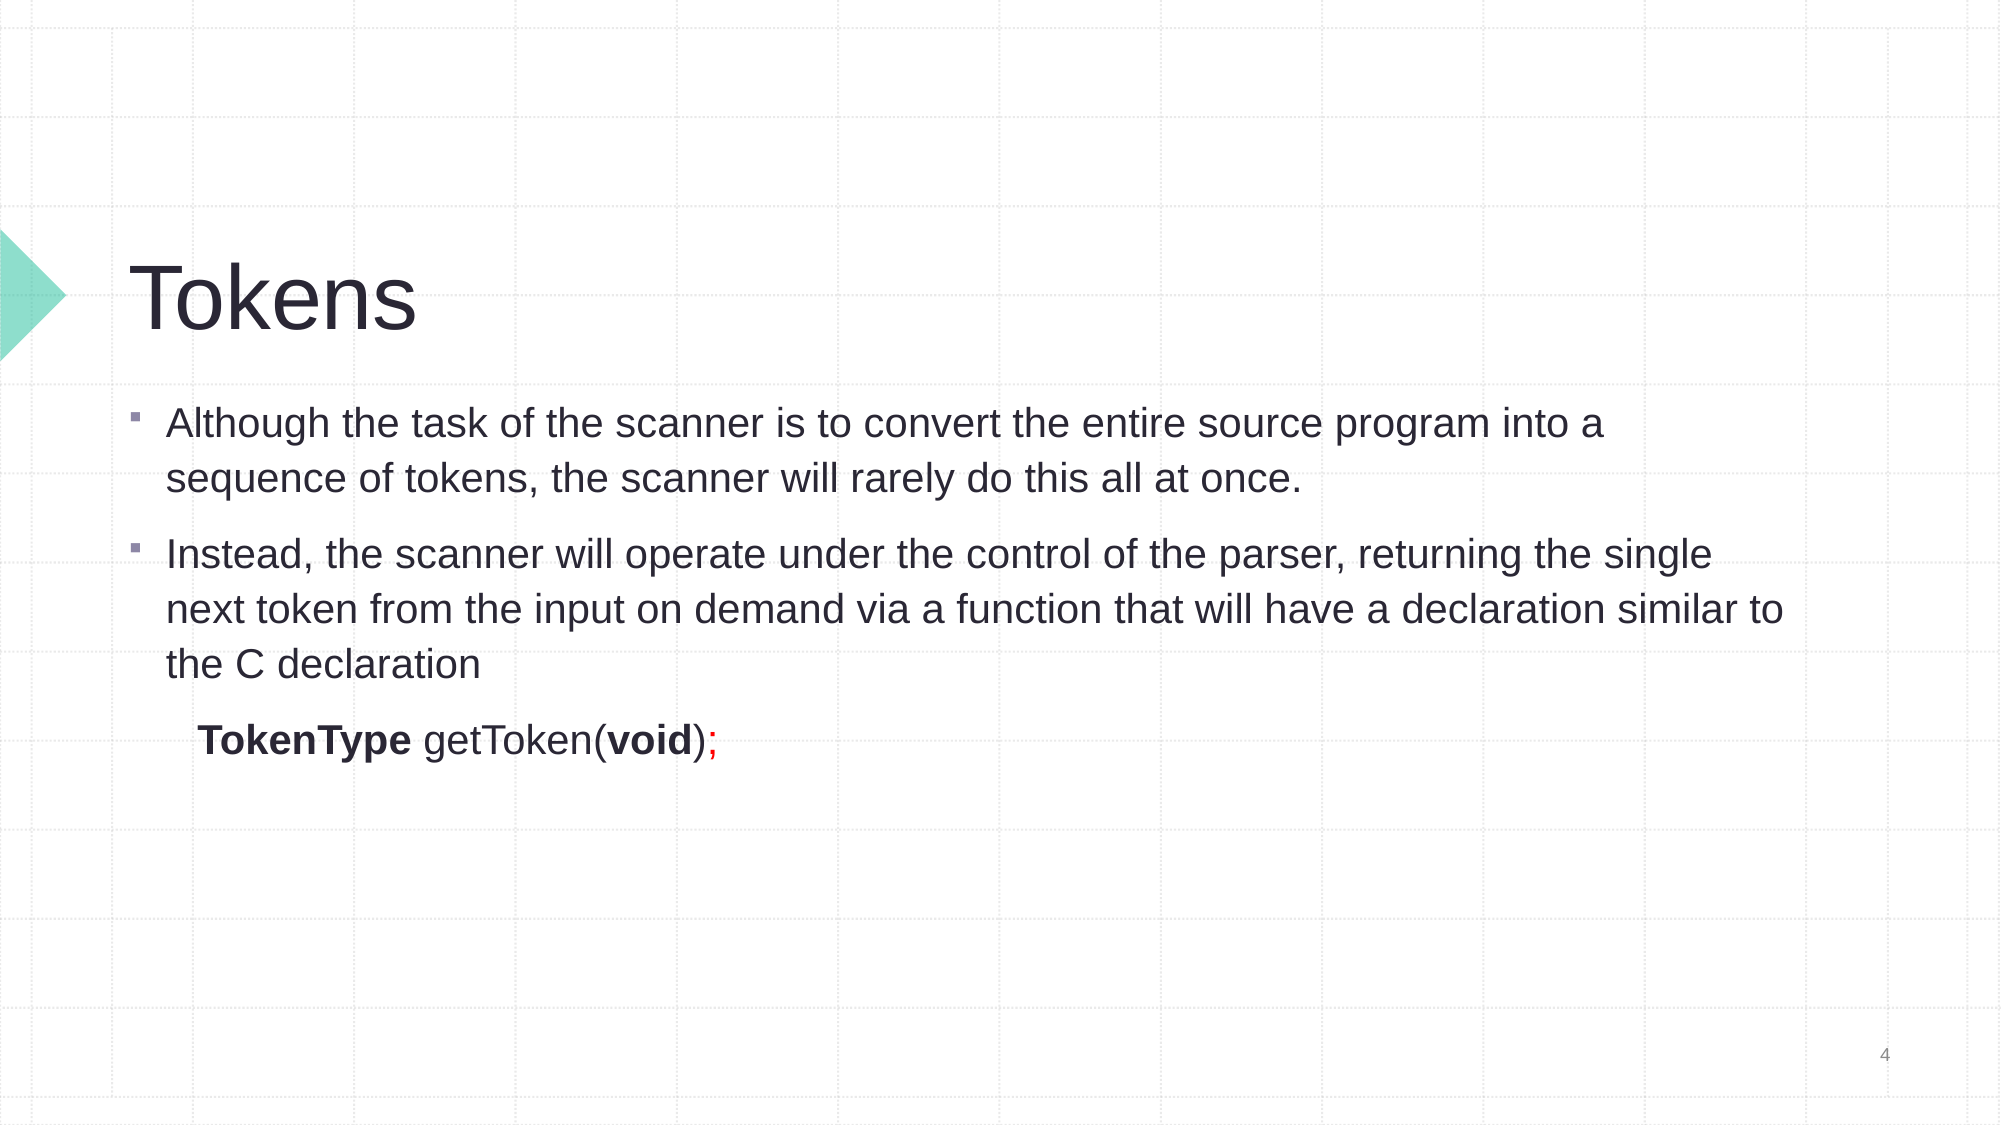

# Tokens
Although the task of the scanner is to convert the entire source program into a sequence of tokens, the scanner will rarely do this all at once.
Instead, the scanner will operate under the control of the parser, returning the single next token from the input on demand via a function that will have a declaration similar to the C declaration
      TokenType getToken(void);
4